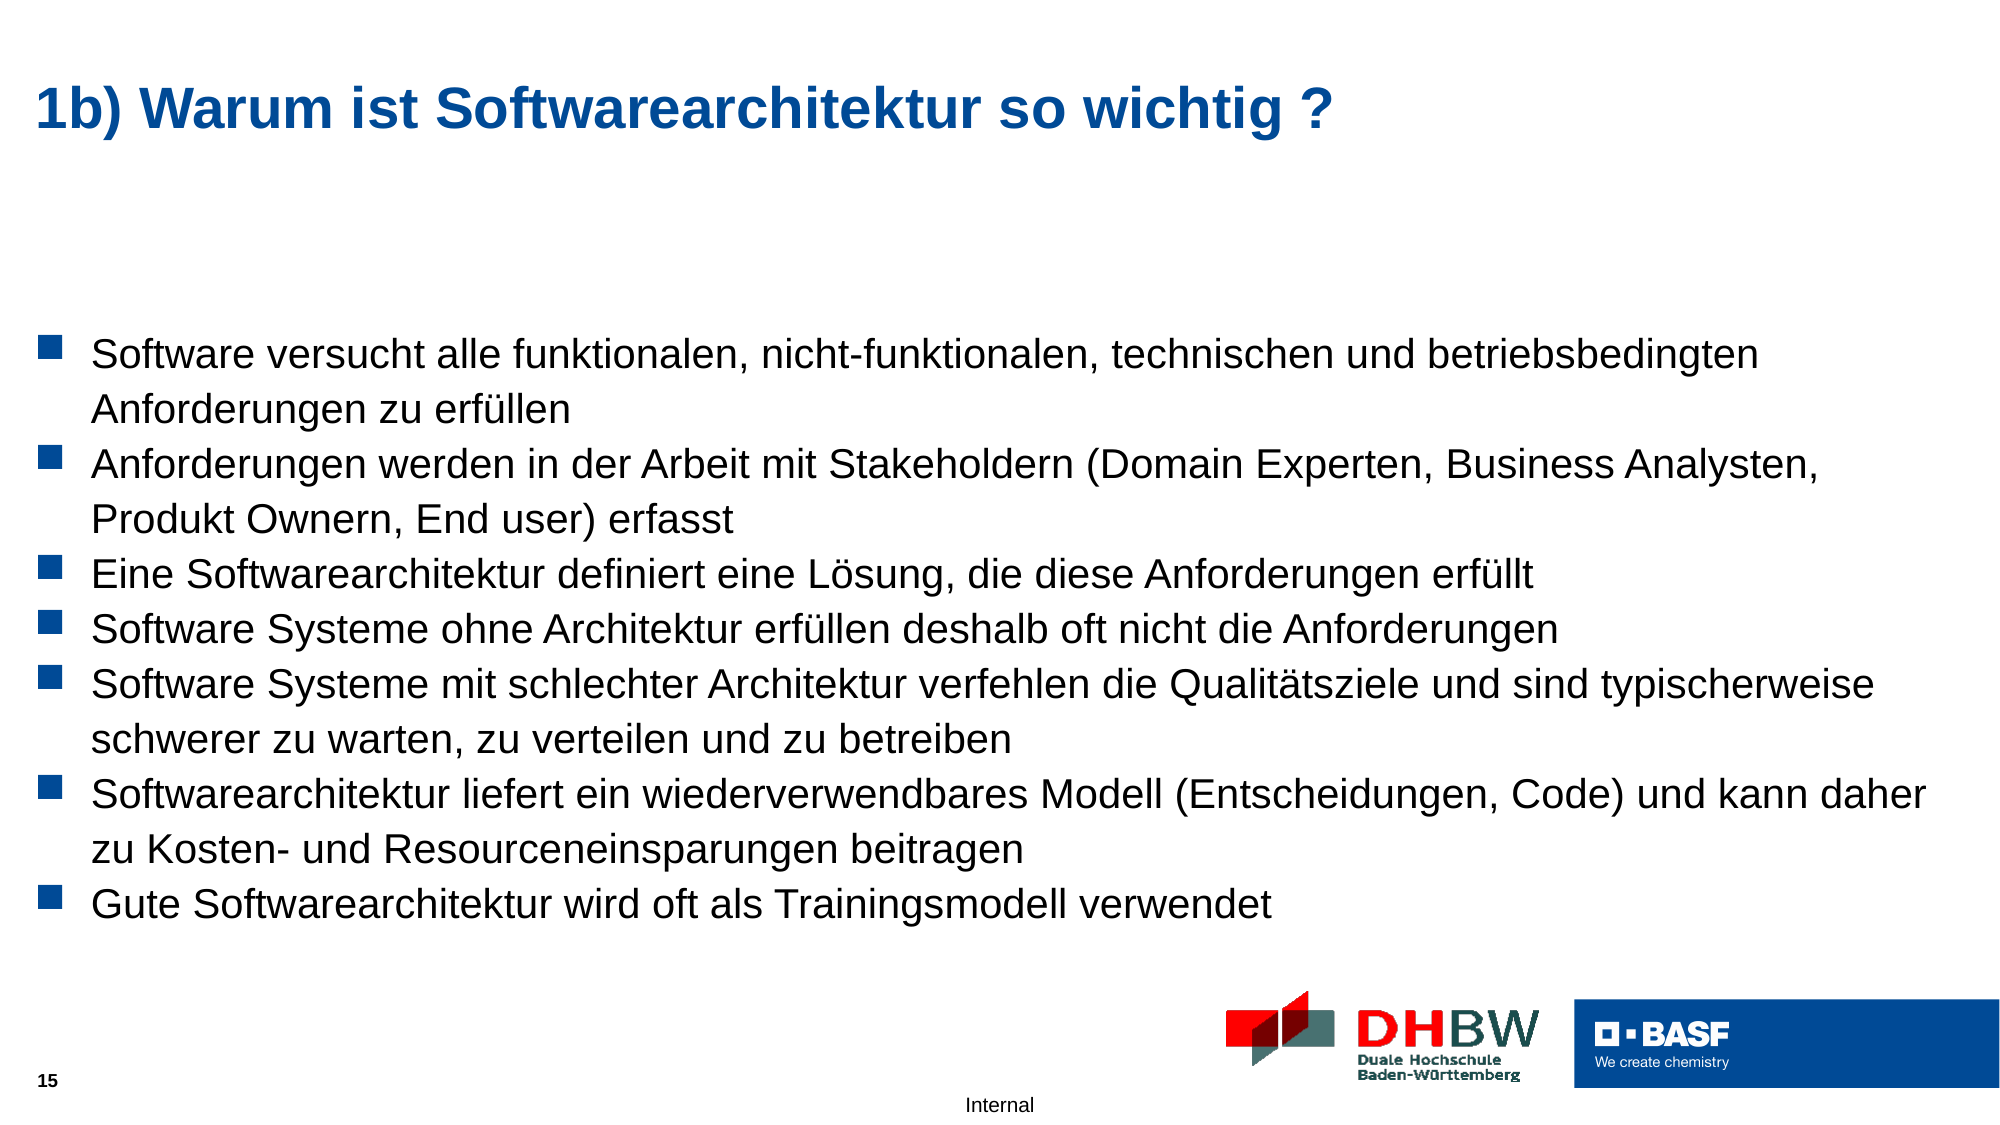

# 1b) Warum ist Softwarearchitektur so wichtig ?
Software versucht alle funktionalen, nicht-funktionalen, technischen und betriebsbedingten Anforderungen zu erfüllen
Anforderungen werden in der Arbeit mit Stakeholdern (Domain Experten, Business Analysten, Produkt Ownern, End user) erfasst
Eine Softwarearchitektur definiert eine Lösung, die diese Anforderungen erfüllt
Software Systeme ohne Architektur erfüllen deshalb oft nicht die Anforderungen
Software Systeme mit schlechter Architektur verfehlen die Qualitätsziele und sind typischerweise schwerer zu warten, zu verteilen und zu betreiben
Softwarearchitektur liefert ein wiederverwendbares Modell (Entscheidungen, Code) und kann daher zu Kosten- und Resourceneinsparungen beitragen
Gute Softwarearchitektur wird oft als Trainingsmodell verwendet
15